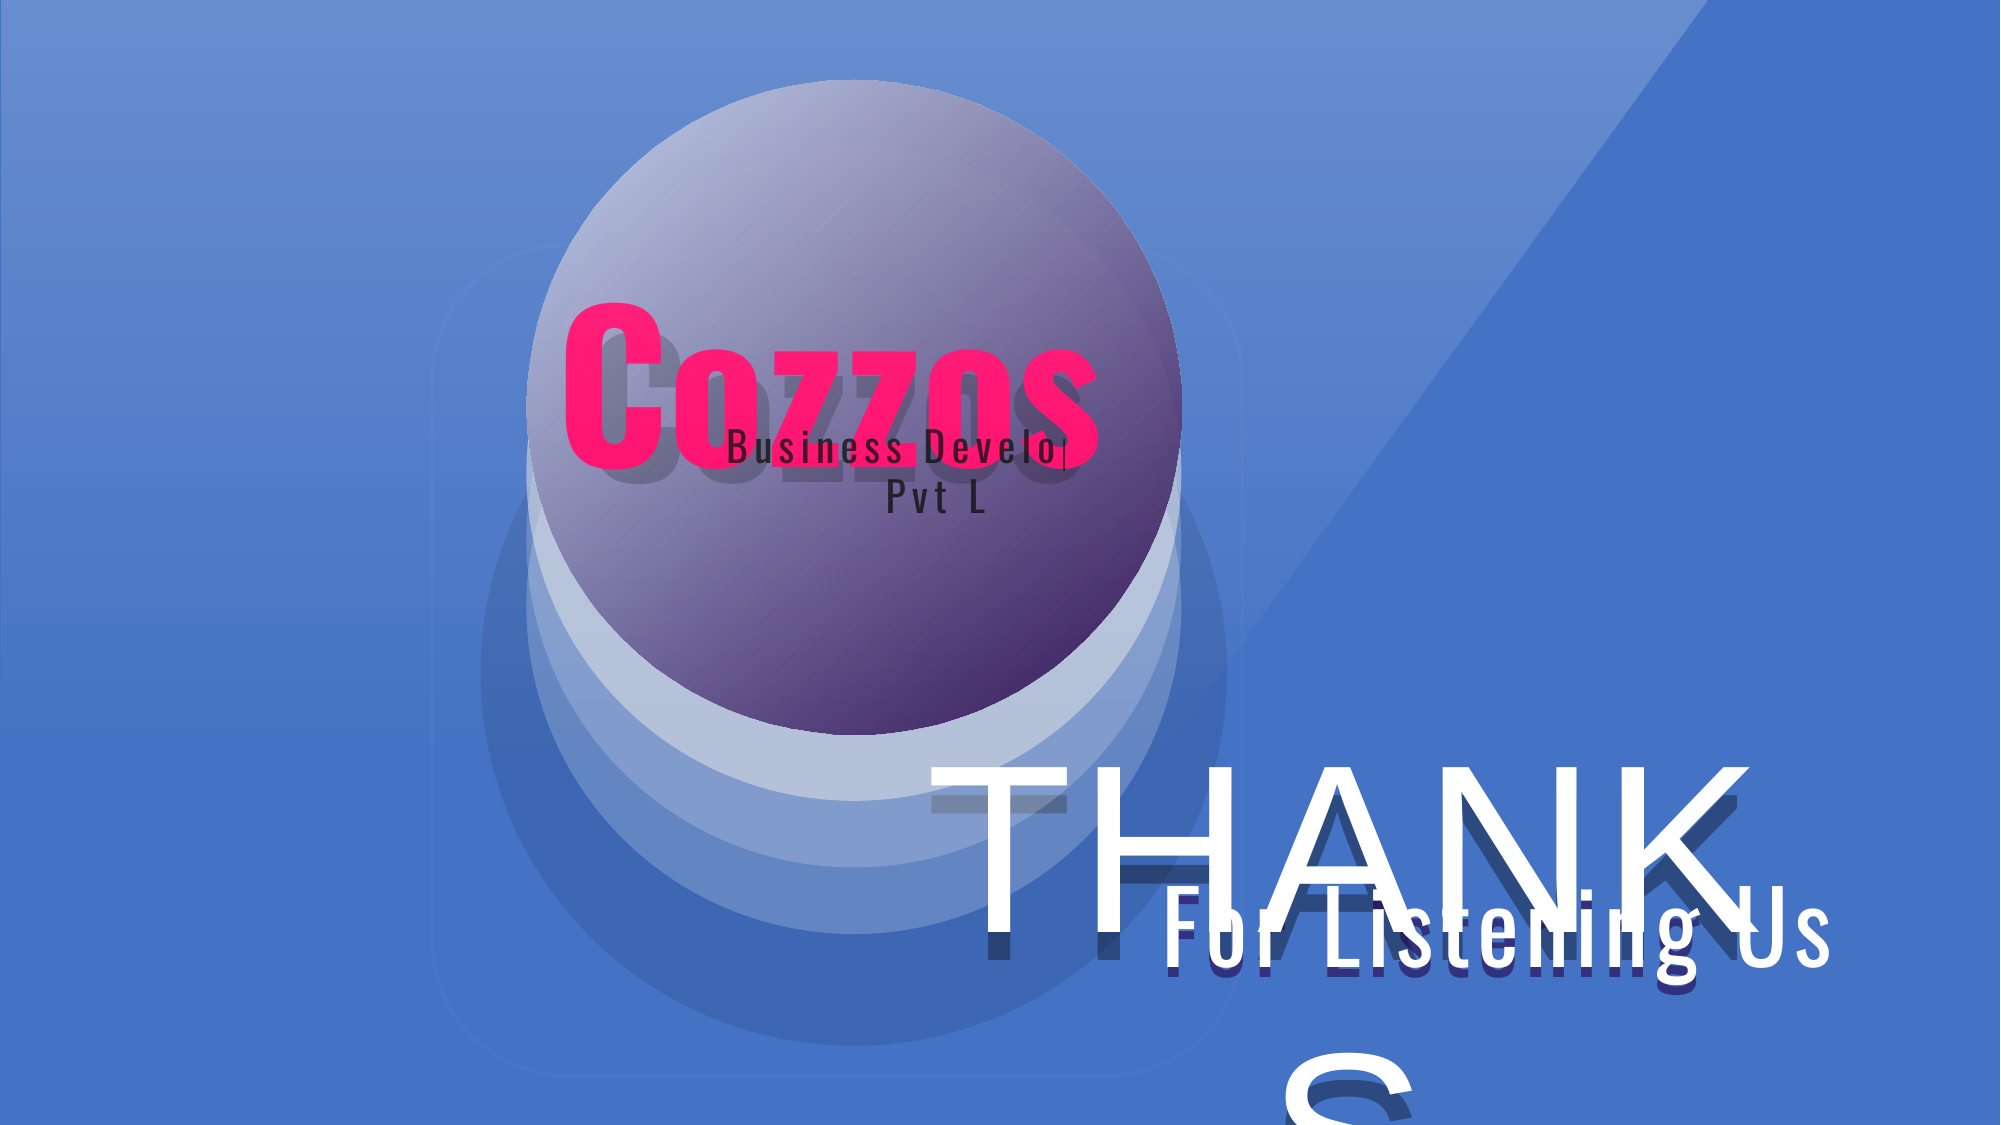

Cozzos

Cozzos

Business Development Pvt Ltd
THANKS
THANKS
For Listening Us
For Listening Us